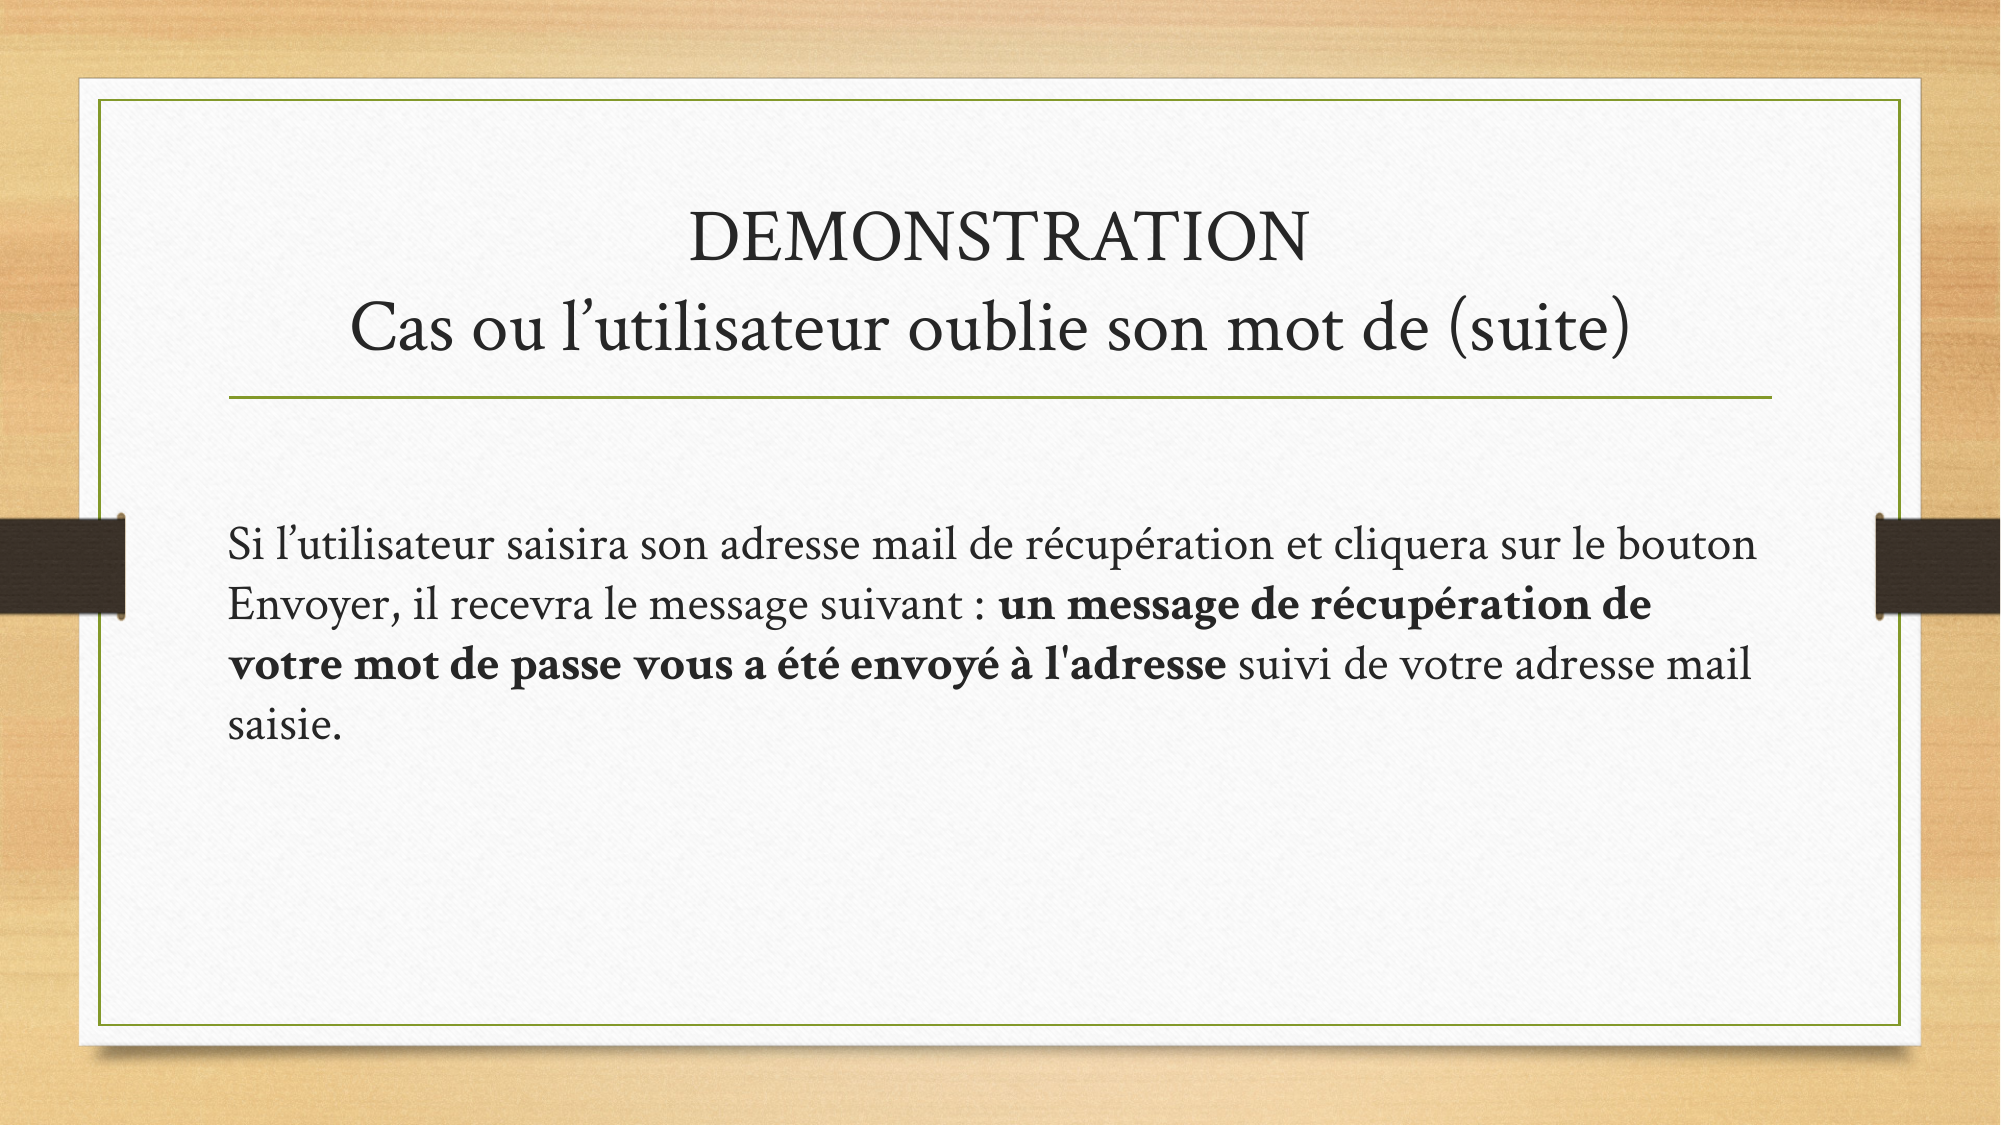

# DEMONSTRATION Cas ou l’utilisateur oublie son mot de (suite)

Si l’utilisateur saisira son adresse mail de récupération et cliquera sur le bouton Envoyer, il recevra le message suivant : un message de récupération de votre mot de passe vous a été envoyé à l'adresse suivi de votre adresse mail saisie.